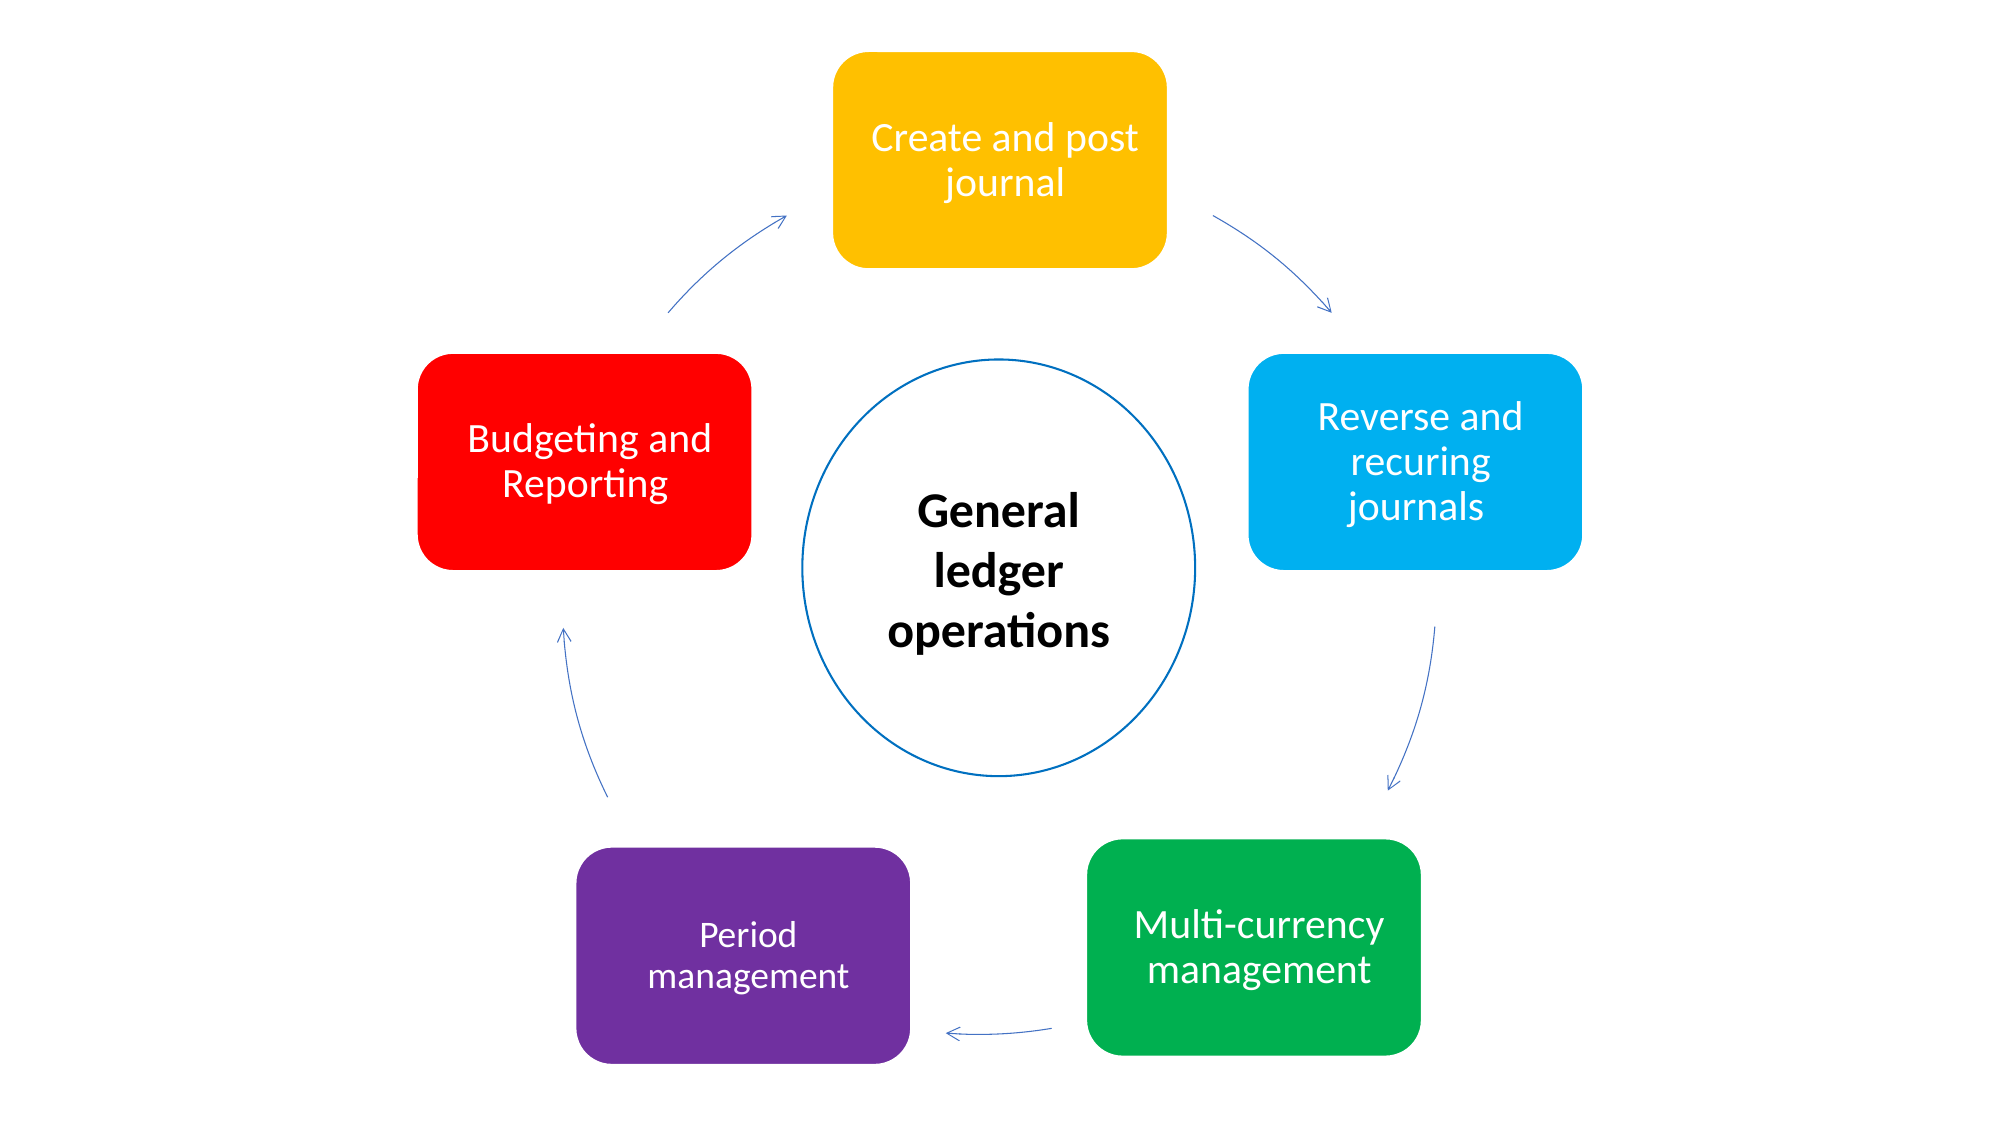

Create and post journal
Reverse and recuring journals
Multi-currency management
Period management
Budgeting and Reporting
General ledger operations